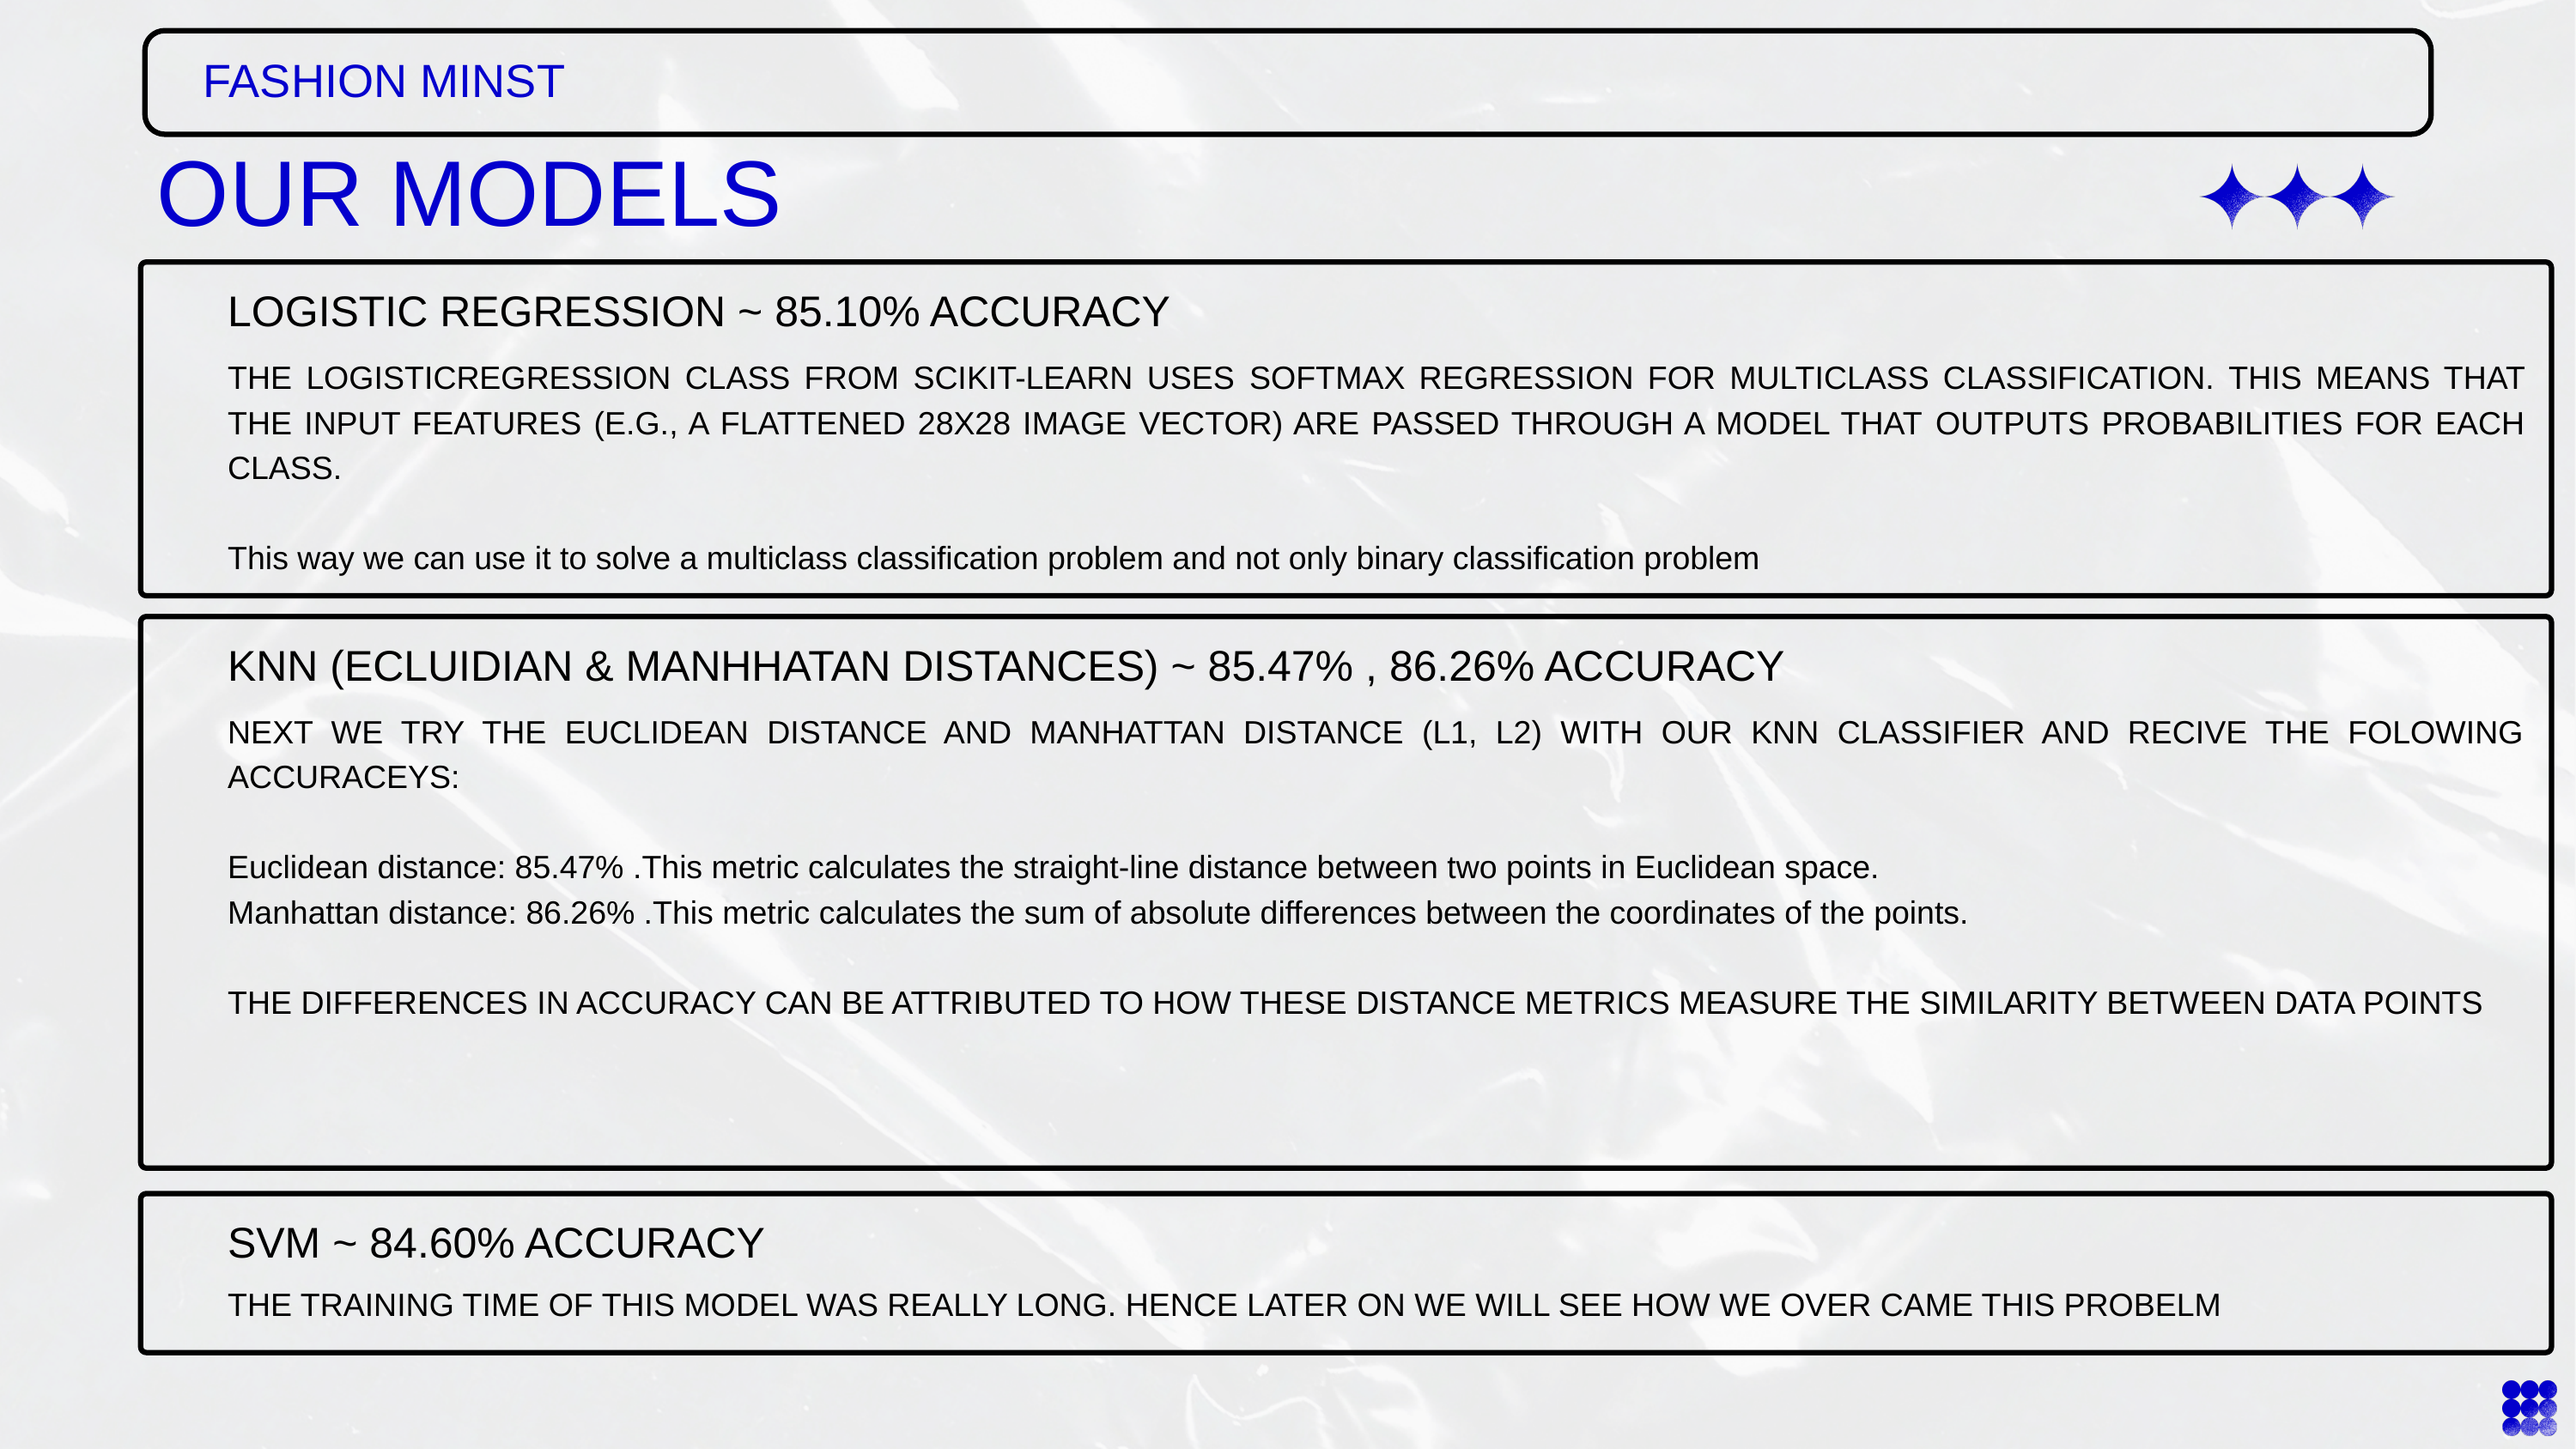

FASHION MINST
OUR MODELS

LOGISTIC REGRESSION ~ 85.10% ACCURACY
THE LOGISTICREGRESSION CLASS FROM SCIKIT-LEARN USES SOFTMAX REGRESSION FOR MULTICLASS CLASSIFICATION. THIS MEANS THAT THE INPUT FEATURES (E.G., A FLATTENED 28X28 IMAGE VECTOR) ARE PASSED THROUGH A MODEL THAT OUTPUTS PROBABILITIES FOR EACH CLASS.

This way we can use it to solve a multiclass classification problem and not only binary classification problem

KNN (ECLUIDIAN & MANHHATAN DISTANCES) ~ 85.47% , 86.26% ACCURACY
NEXT WE TRY THE EUCLIDEAN DISTANCE AND MANHATTAN DISTANCE (L1, L2) WITH OUR KNN CLASSIFIER AND RECIVE THE FOLOWING ACCURACEYS:

Euclidean distance: 85.47% .This metric calculates the straight-line distance between two points in Euclidean space.
Manhattan distance: 86.26% .This metric calculates the sum of absolute differences between the coordinates of the points.

THE DIFFERENCES IN ACCURACY CAN BE ATTRIBUTED TO HOW THESE DISTANCE METRICS MEASURE THE SIMILARITY BETWEEN DATA POINTS

SVM ~ 84.60% ACCURACY
THE TRAINING TIME OF THIS MODEL WAS REALLY LONG. HENCE LATER ON WE WILL SEE HOW WE OVER CAME THIS PROBELM